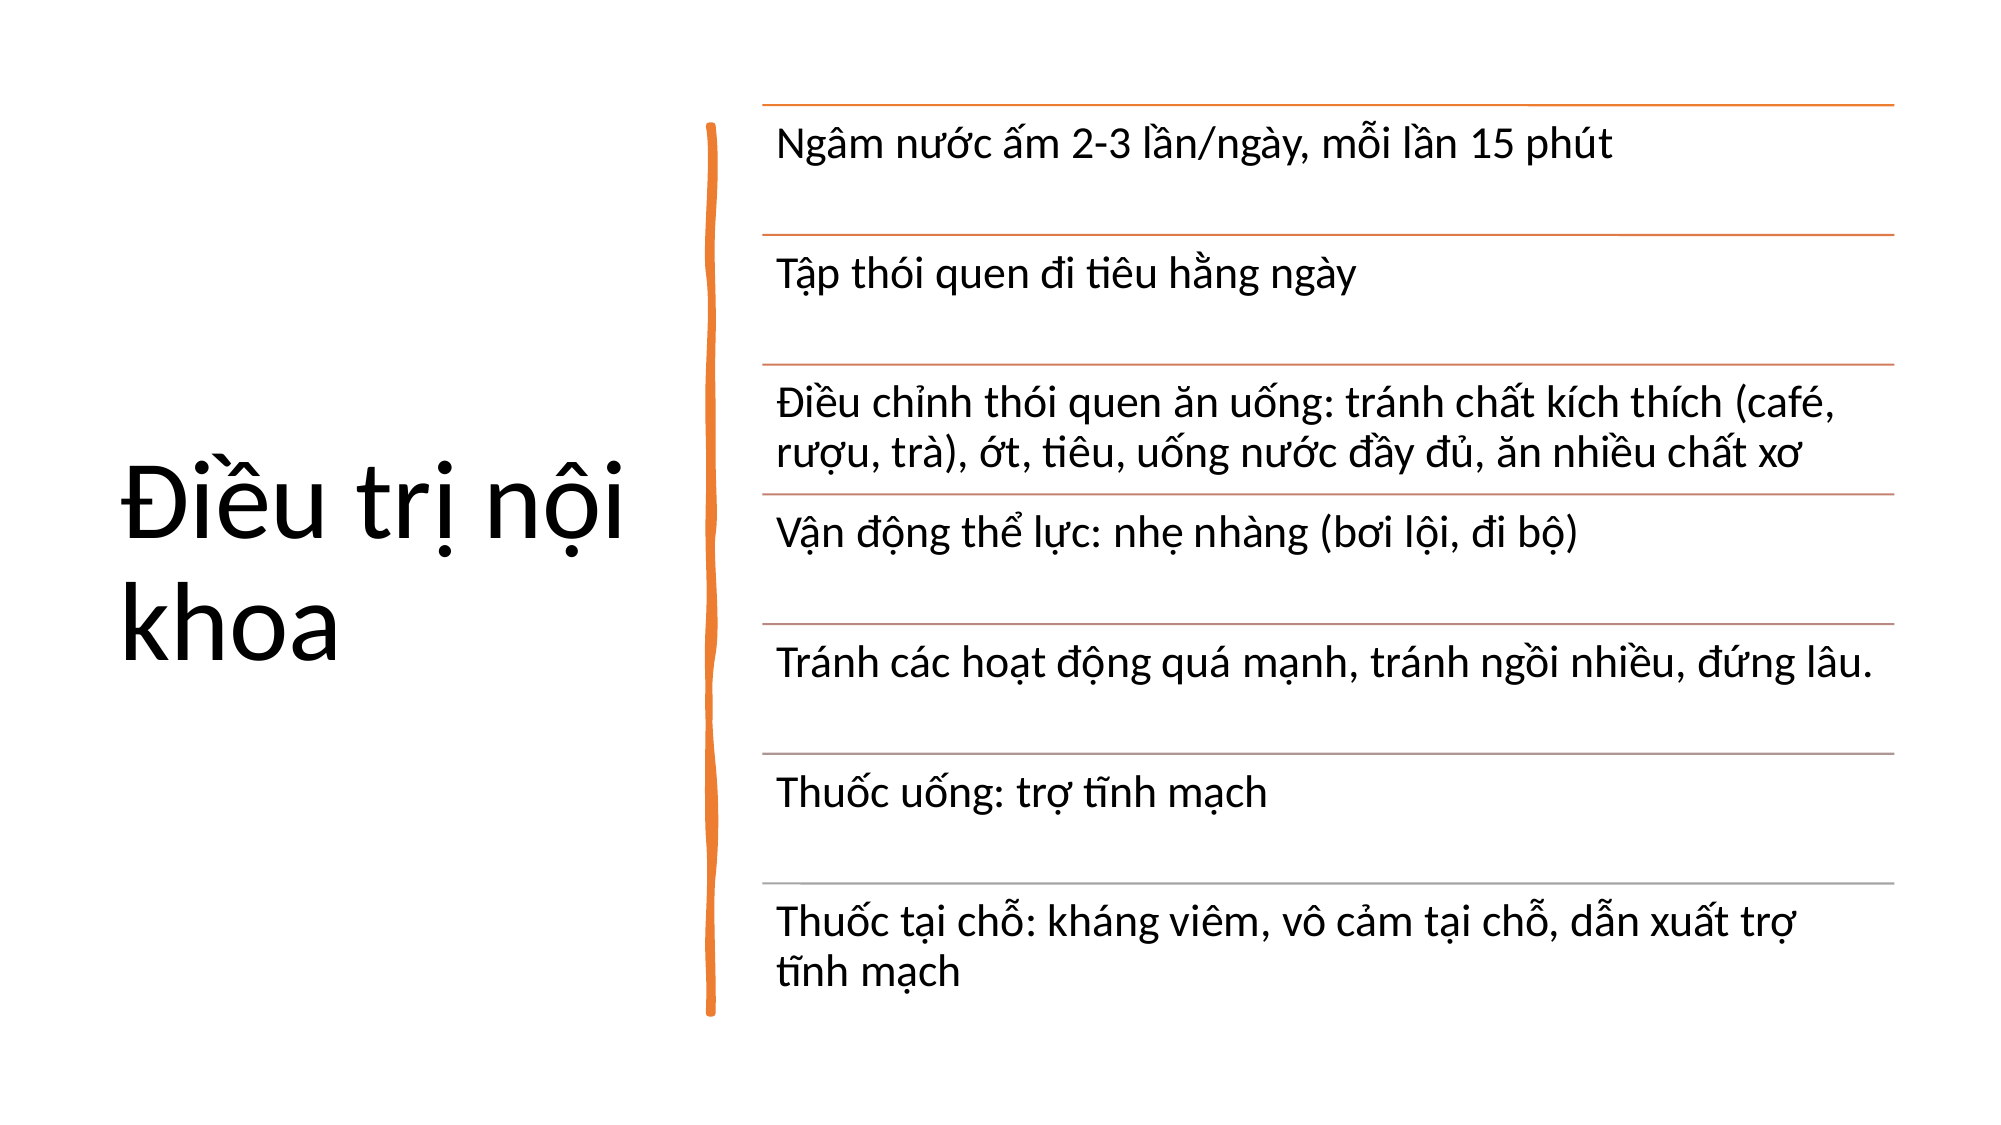

Ngâm nước ấm 2-3 lần/ngày, mỗi lần 15 phút
Tập thói quen đi tiêu hằng ngày
Điều chỉnh thói quen ăn uống: tránh chất kích thích (café, rượu, trà), ớt, tiêu, uống nước đầy đủ, ăn nhiều chất xơ
Vận động thể lực: nhẹ nhàng (bơi lội, đi bộ)
Tránh các hoạt động quá mạnh, tránh ngồi nhiều, đứng lâu.
Thuốc uống: trợ tĩnh mạch
Thuốc tại chỗ: kháng viêm, vô cảm tại chỗ, dẫn xuất trợ tĩnh mạch
# Điều trị nội khoa